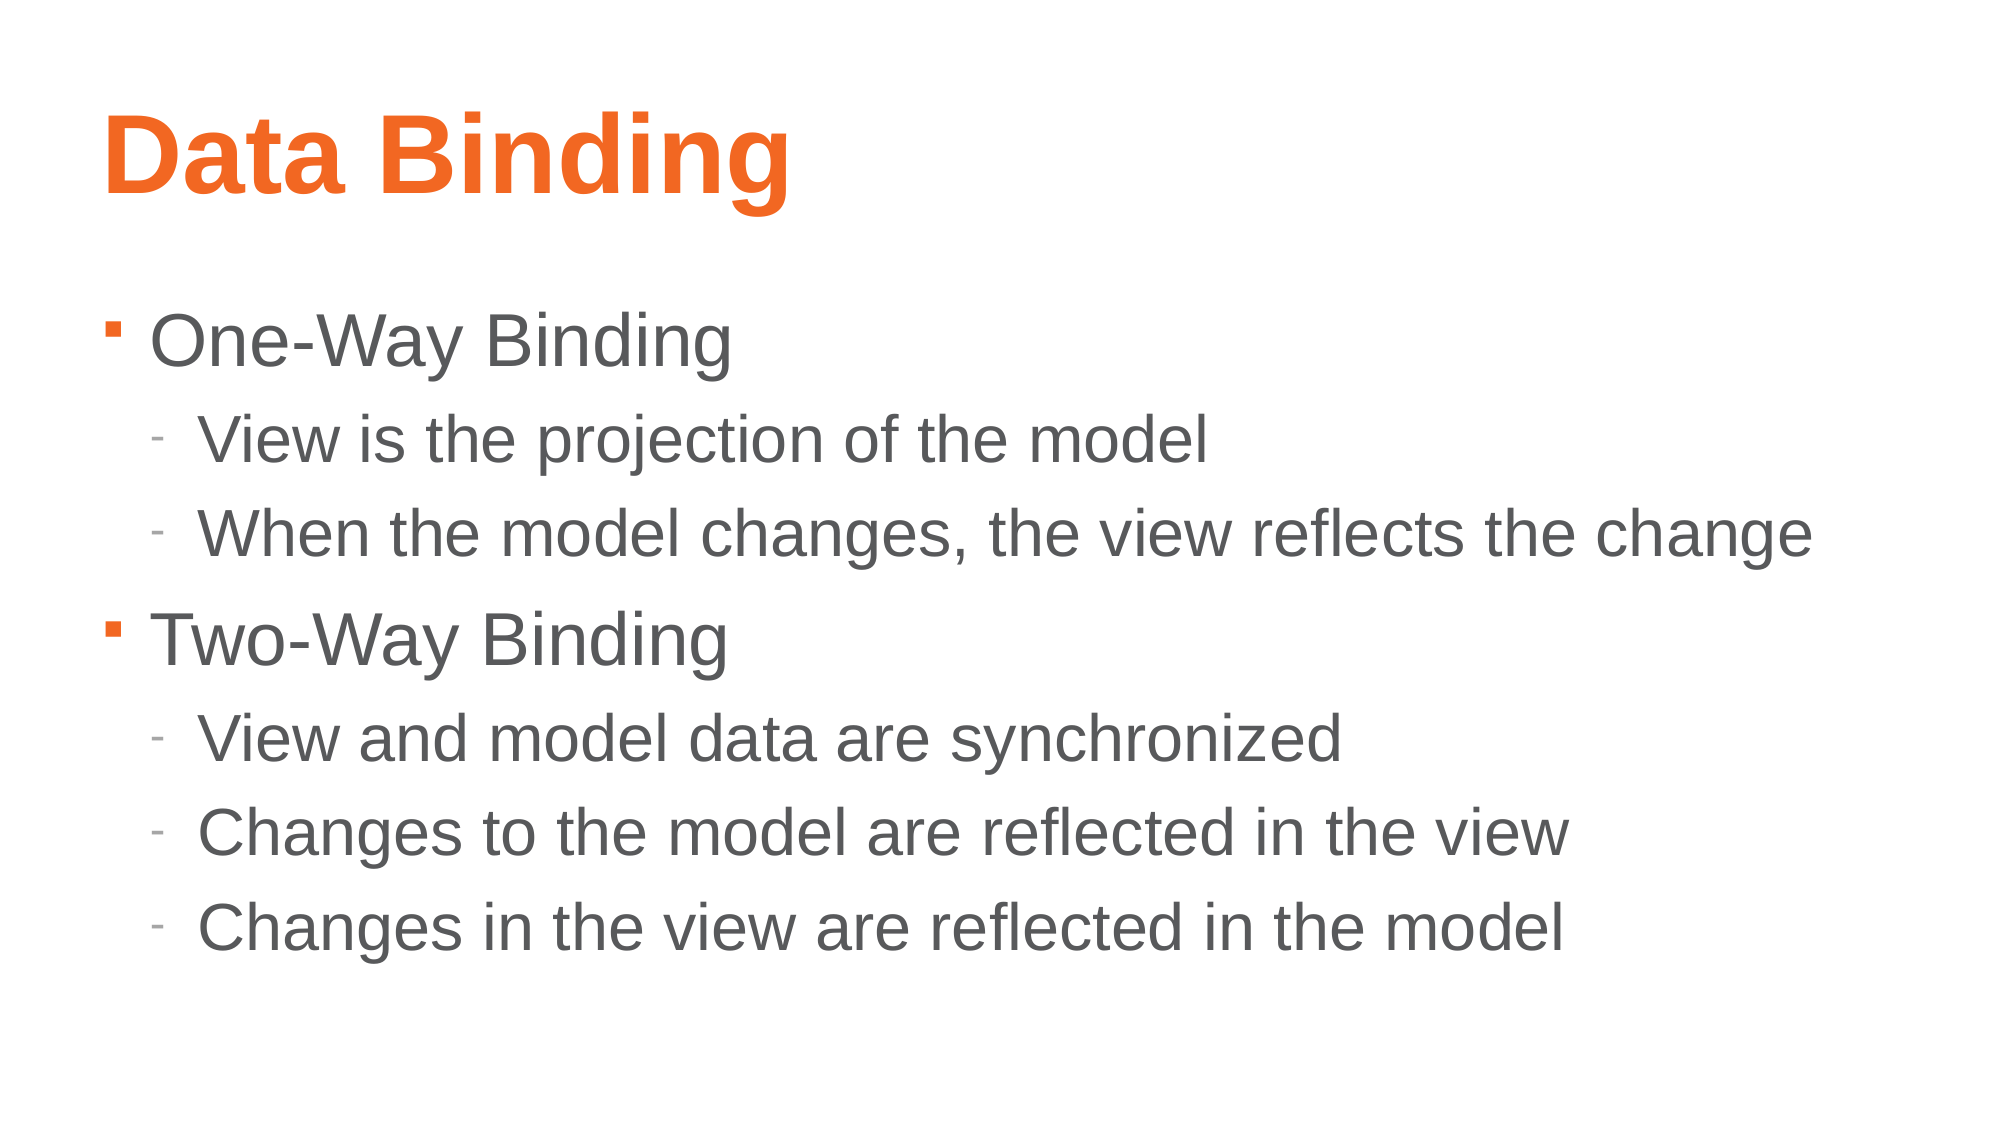

# Data Binding
One-Way Binding
View is the projection of the model
When the model changes, the view reflects the change
Two-Way Binding
View and model data are synchronized
Changes to the model are reflected in the view
Changes in the view are reflected in the model